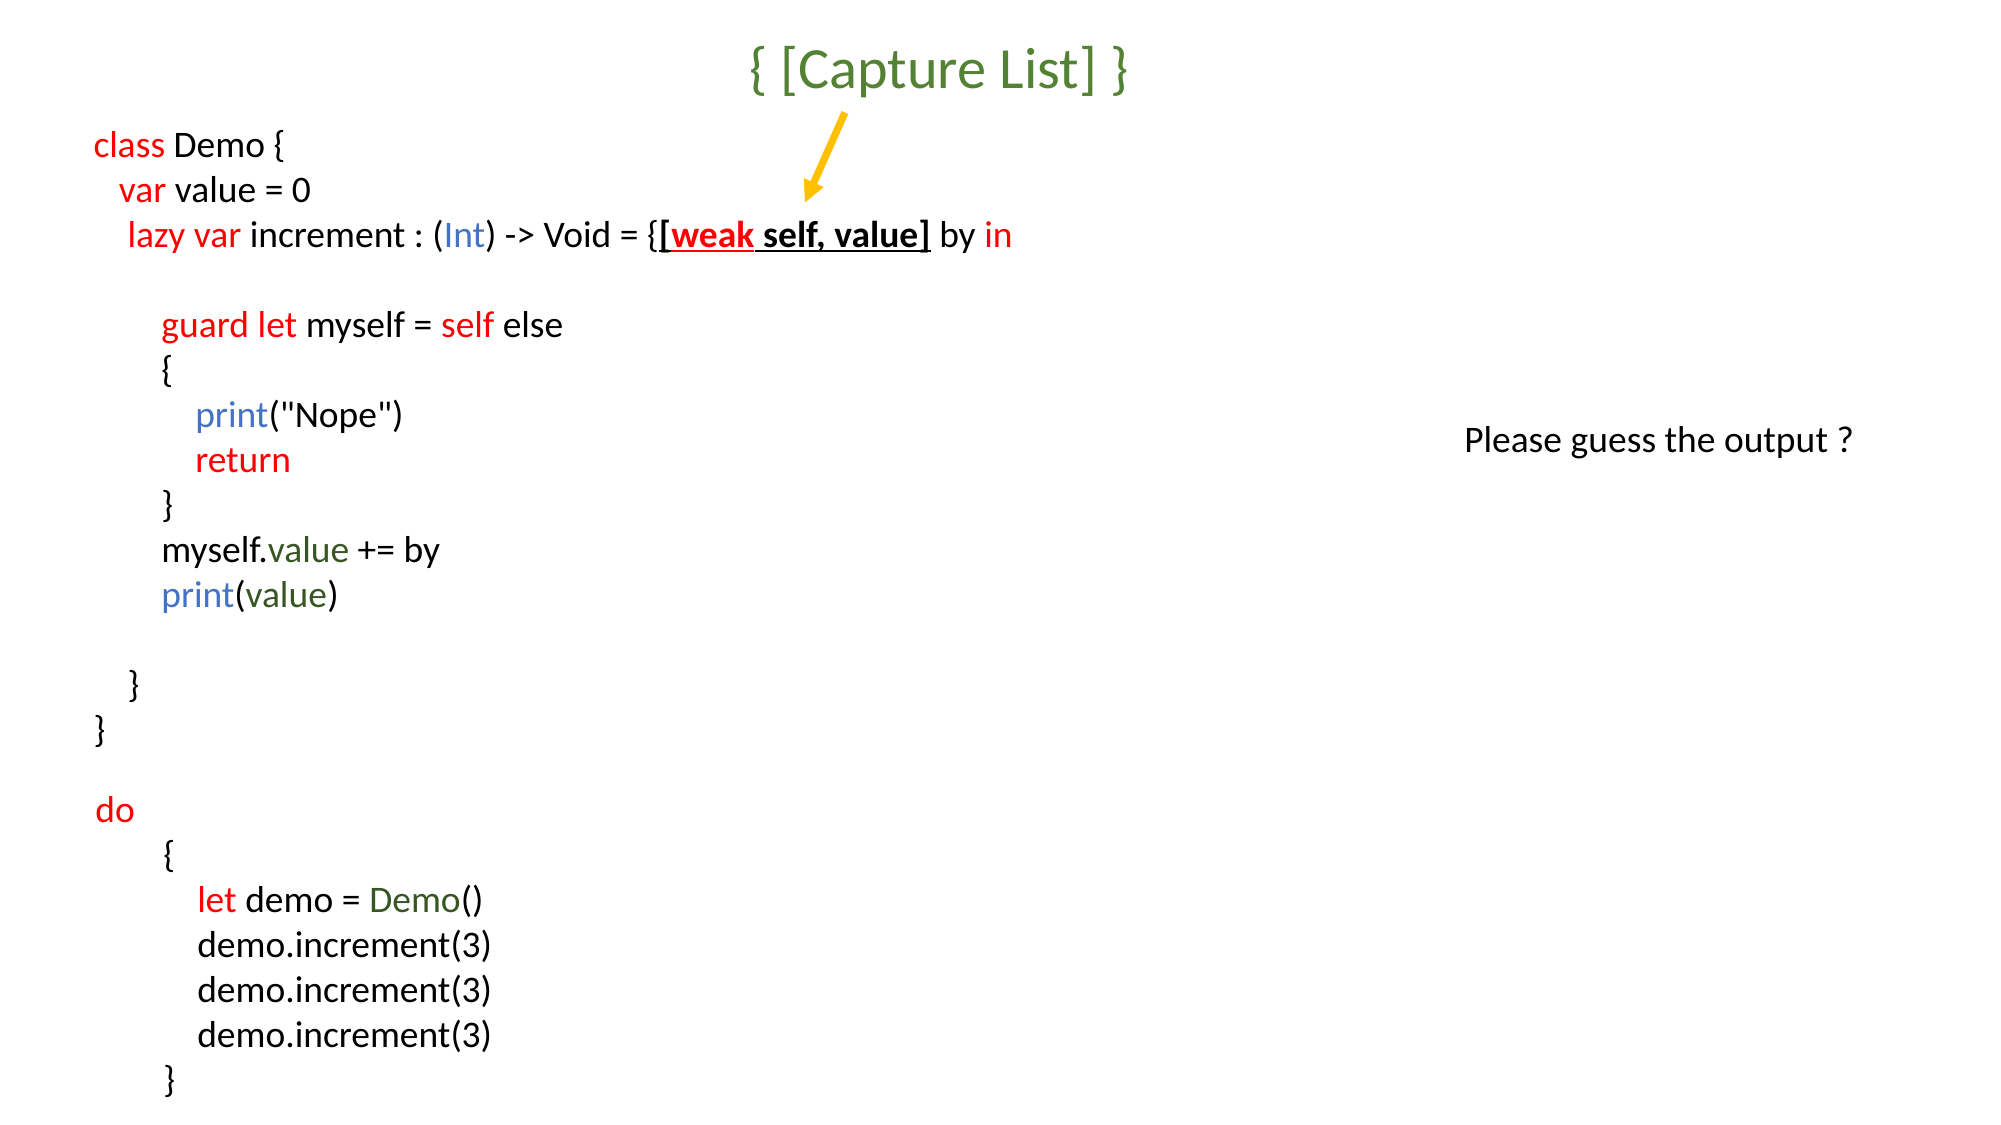

{ [Capture List] }

class Demo {
   var value = 0
    lazy var increment : (Int) -> Void = {[weak self, value] by in

        guard let myself = self else
        {
            print("Nope")
            return
        }
        myself.value += by
        print(value)

    }
}

Please guess the output ?
do
        {
            let demo = Demo()
            demo.increment(3)
            demo.increment(3)
            demo.increment(3)
        }